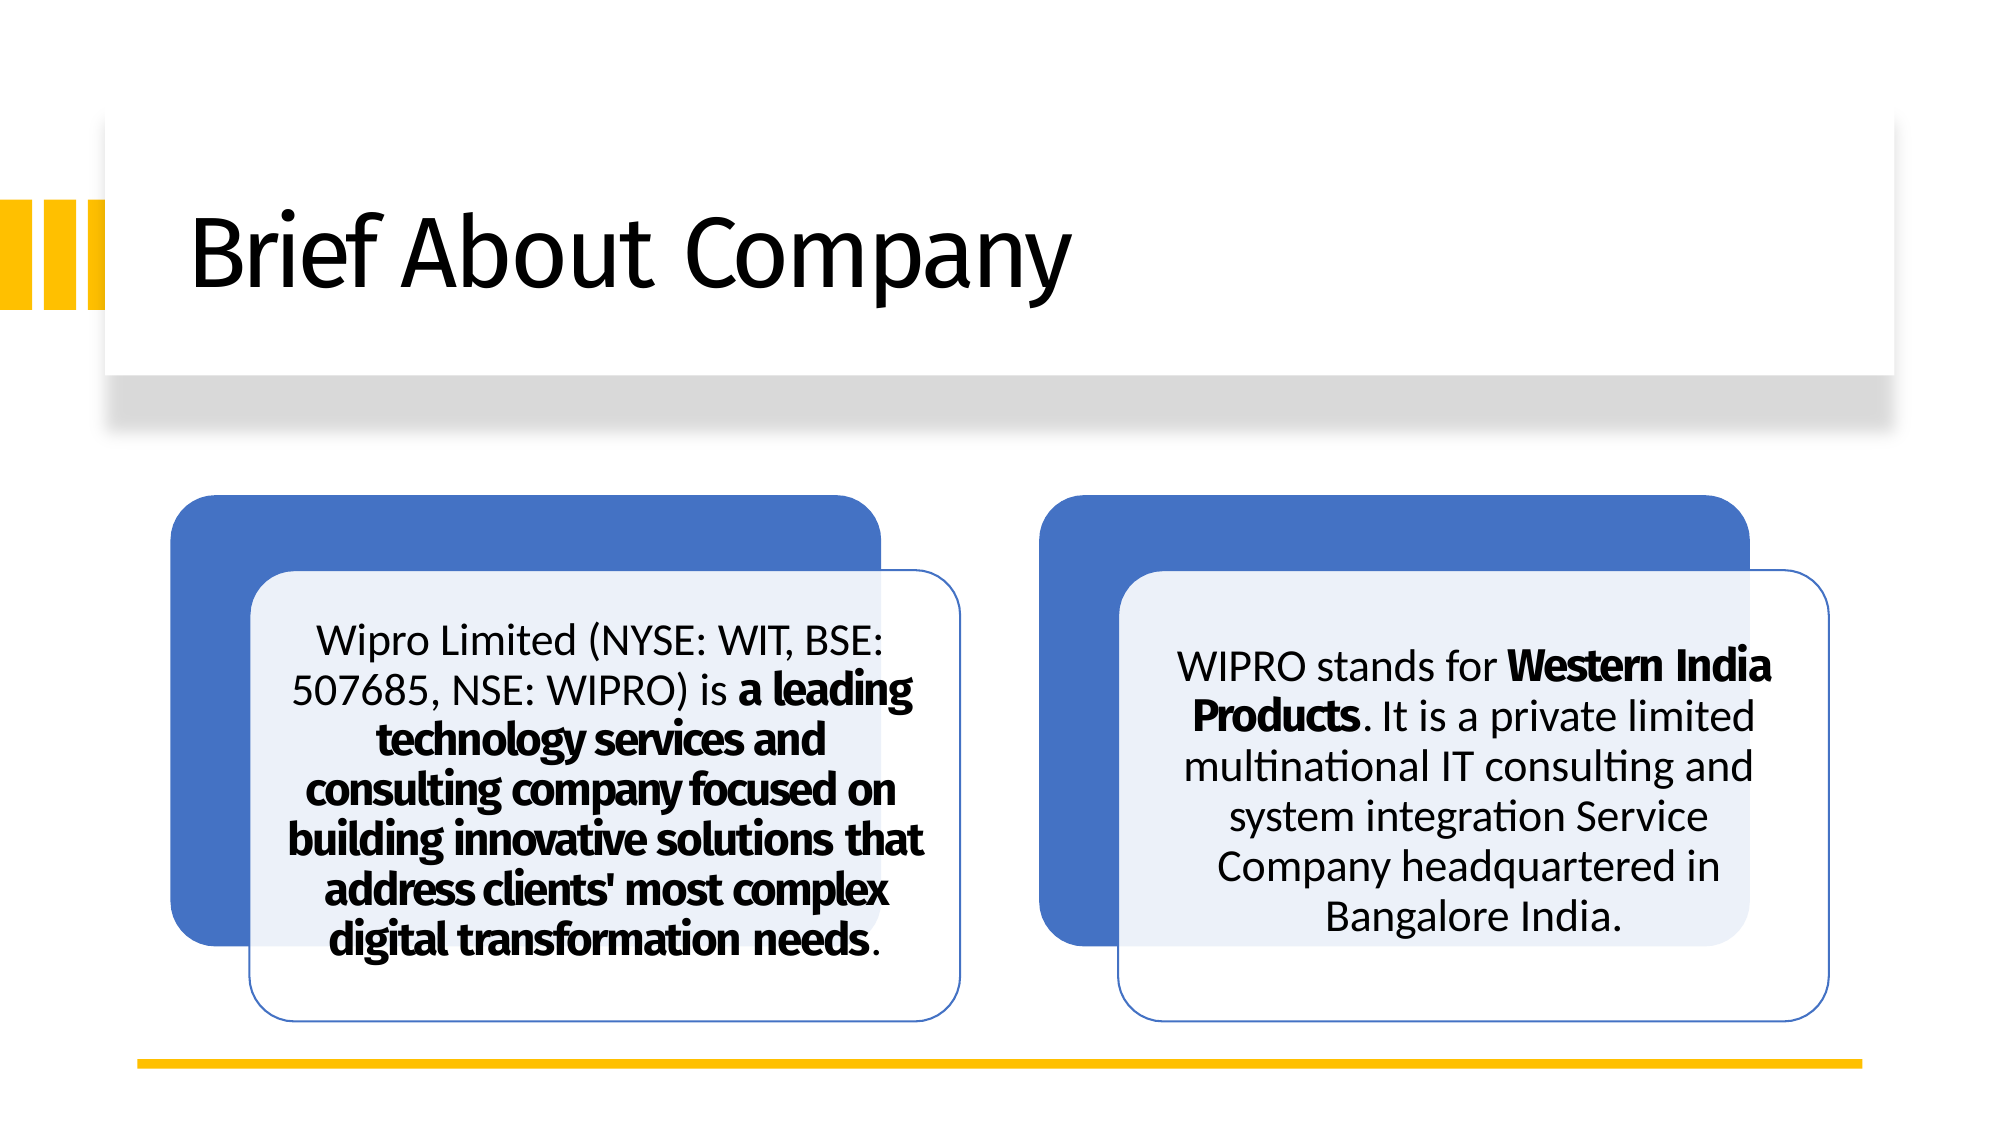

# Brief About Company

Wipro Limited (NYSE: WIT, BSE:  507685, NSE: WIPRO) is a leading  technology services and  consulting company focused on  building innovative solutions that  address clients' most complex  digital transformation needs.
WIPRO stands for Western India  Products. It is a private limited  multinational IT consulting and  system integration Service  Company headquartered in  Bangalore India.